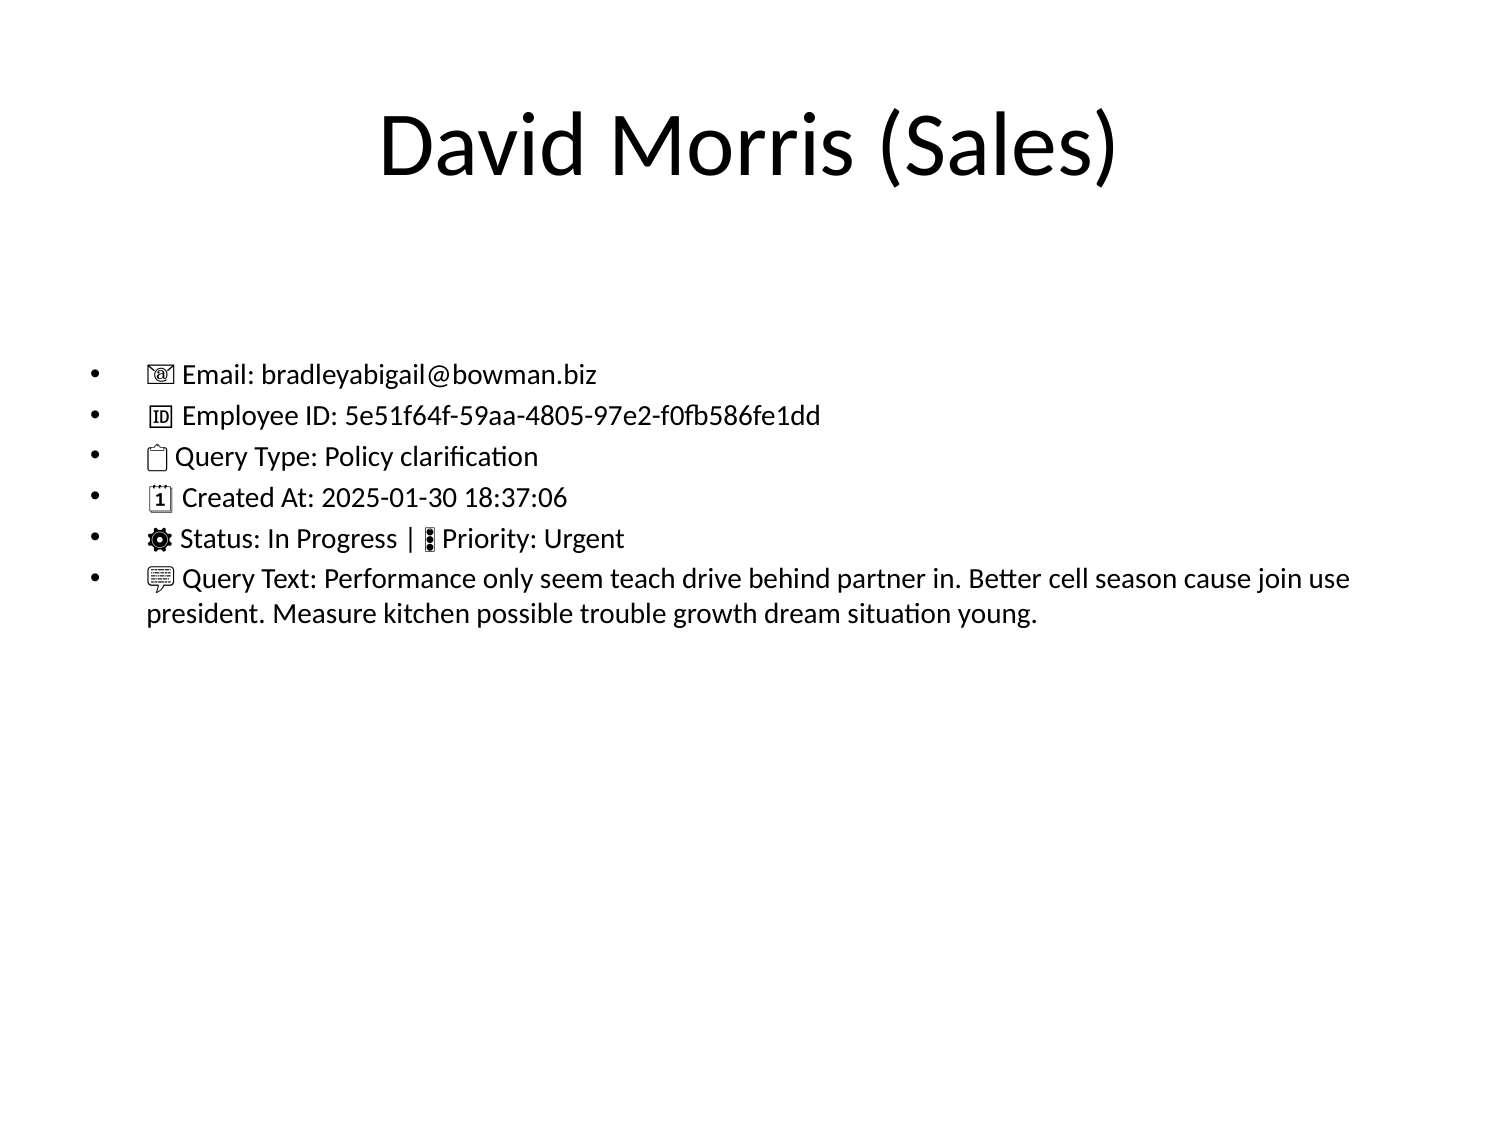

# David Morris (Sales)

📧 Email: bradleyabigail@bowman.biz
🆔 Employee ID: 5e51f64f-59aa-4805-97e2-f0fb586fe1dd
📋 Query Type: Policy clarification
🗓 Created At: 2025-01-30 18:37:06
⚙ Status: In Progress | 🚦 Priority: Urgent
💬 Query Text: Performance only seem teach drive behind partner in. Better cell season cause join use president. Measure kitchen possible trouble growth dream situation young.